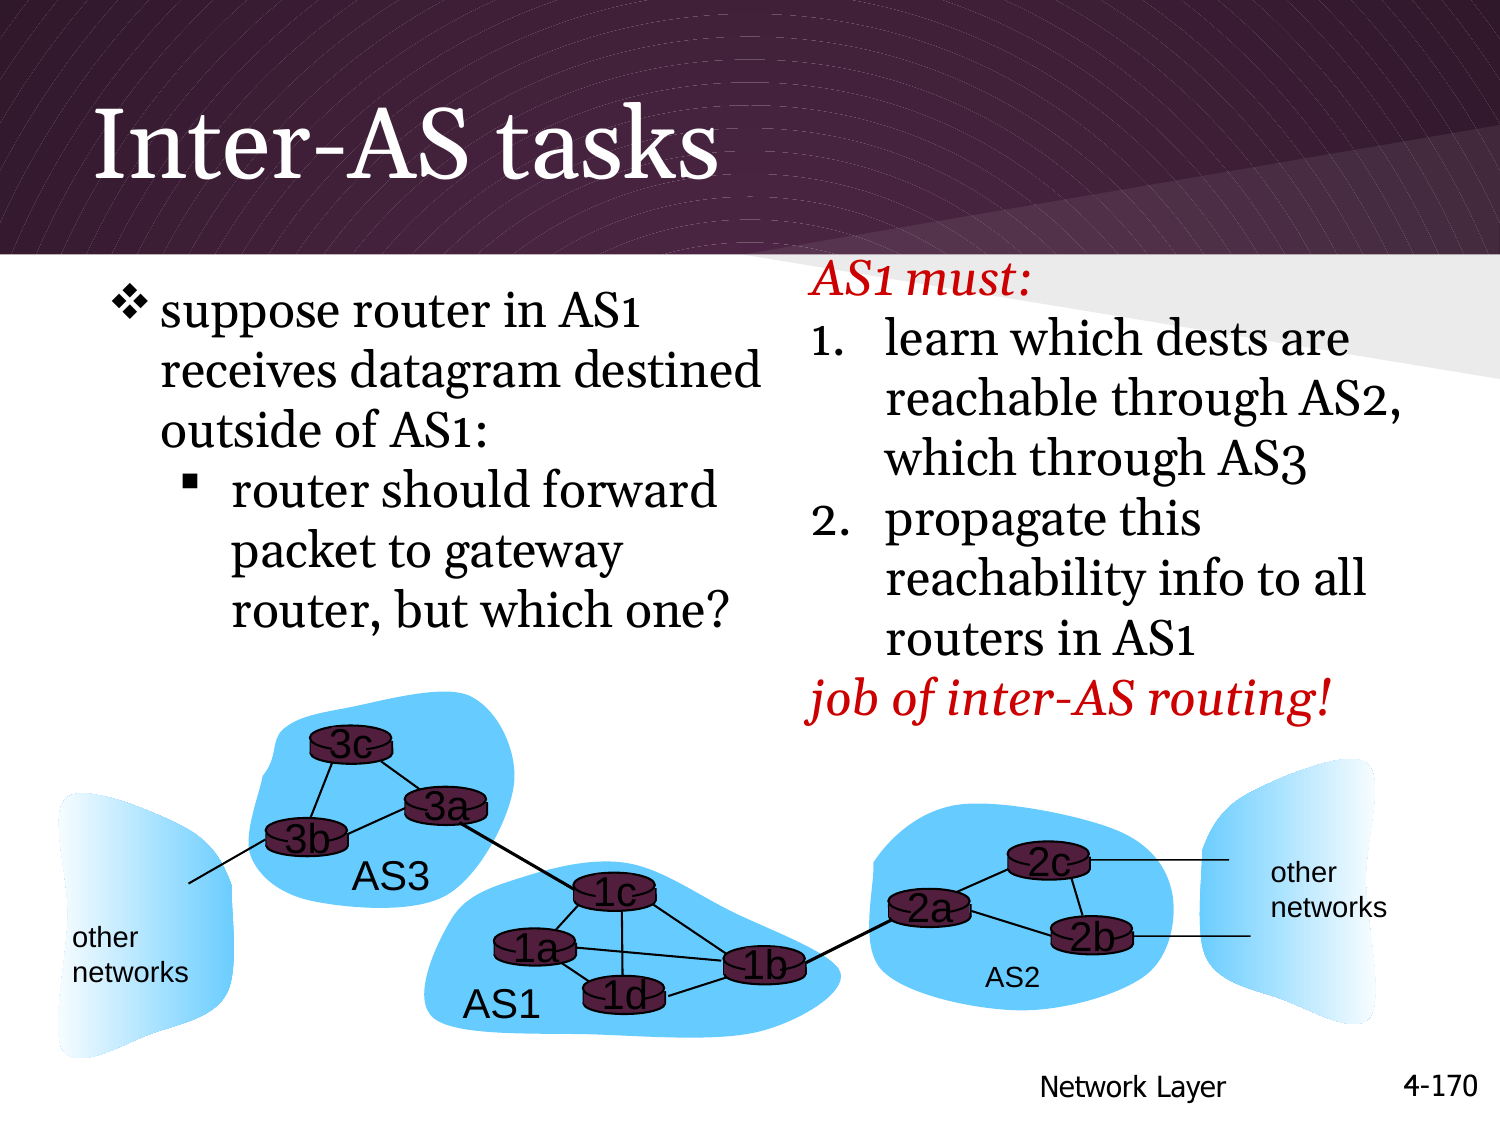

# Inter-AS tasks
AS1 must:
learn which dests are reachable through AS2, which through AS3
propagate this reachability info to all routers in AS1
job of inter-AS routing!
suppose router in AS1 receives datagram destined outside of AS1:
router should forward packet to gateway router, but which one?

3c

3a

3b

2c

AS3
other
networks

1c

1a

1b

1d

AS1

2a

2b

other
networks

AS2
4-170
Network Layer